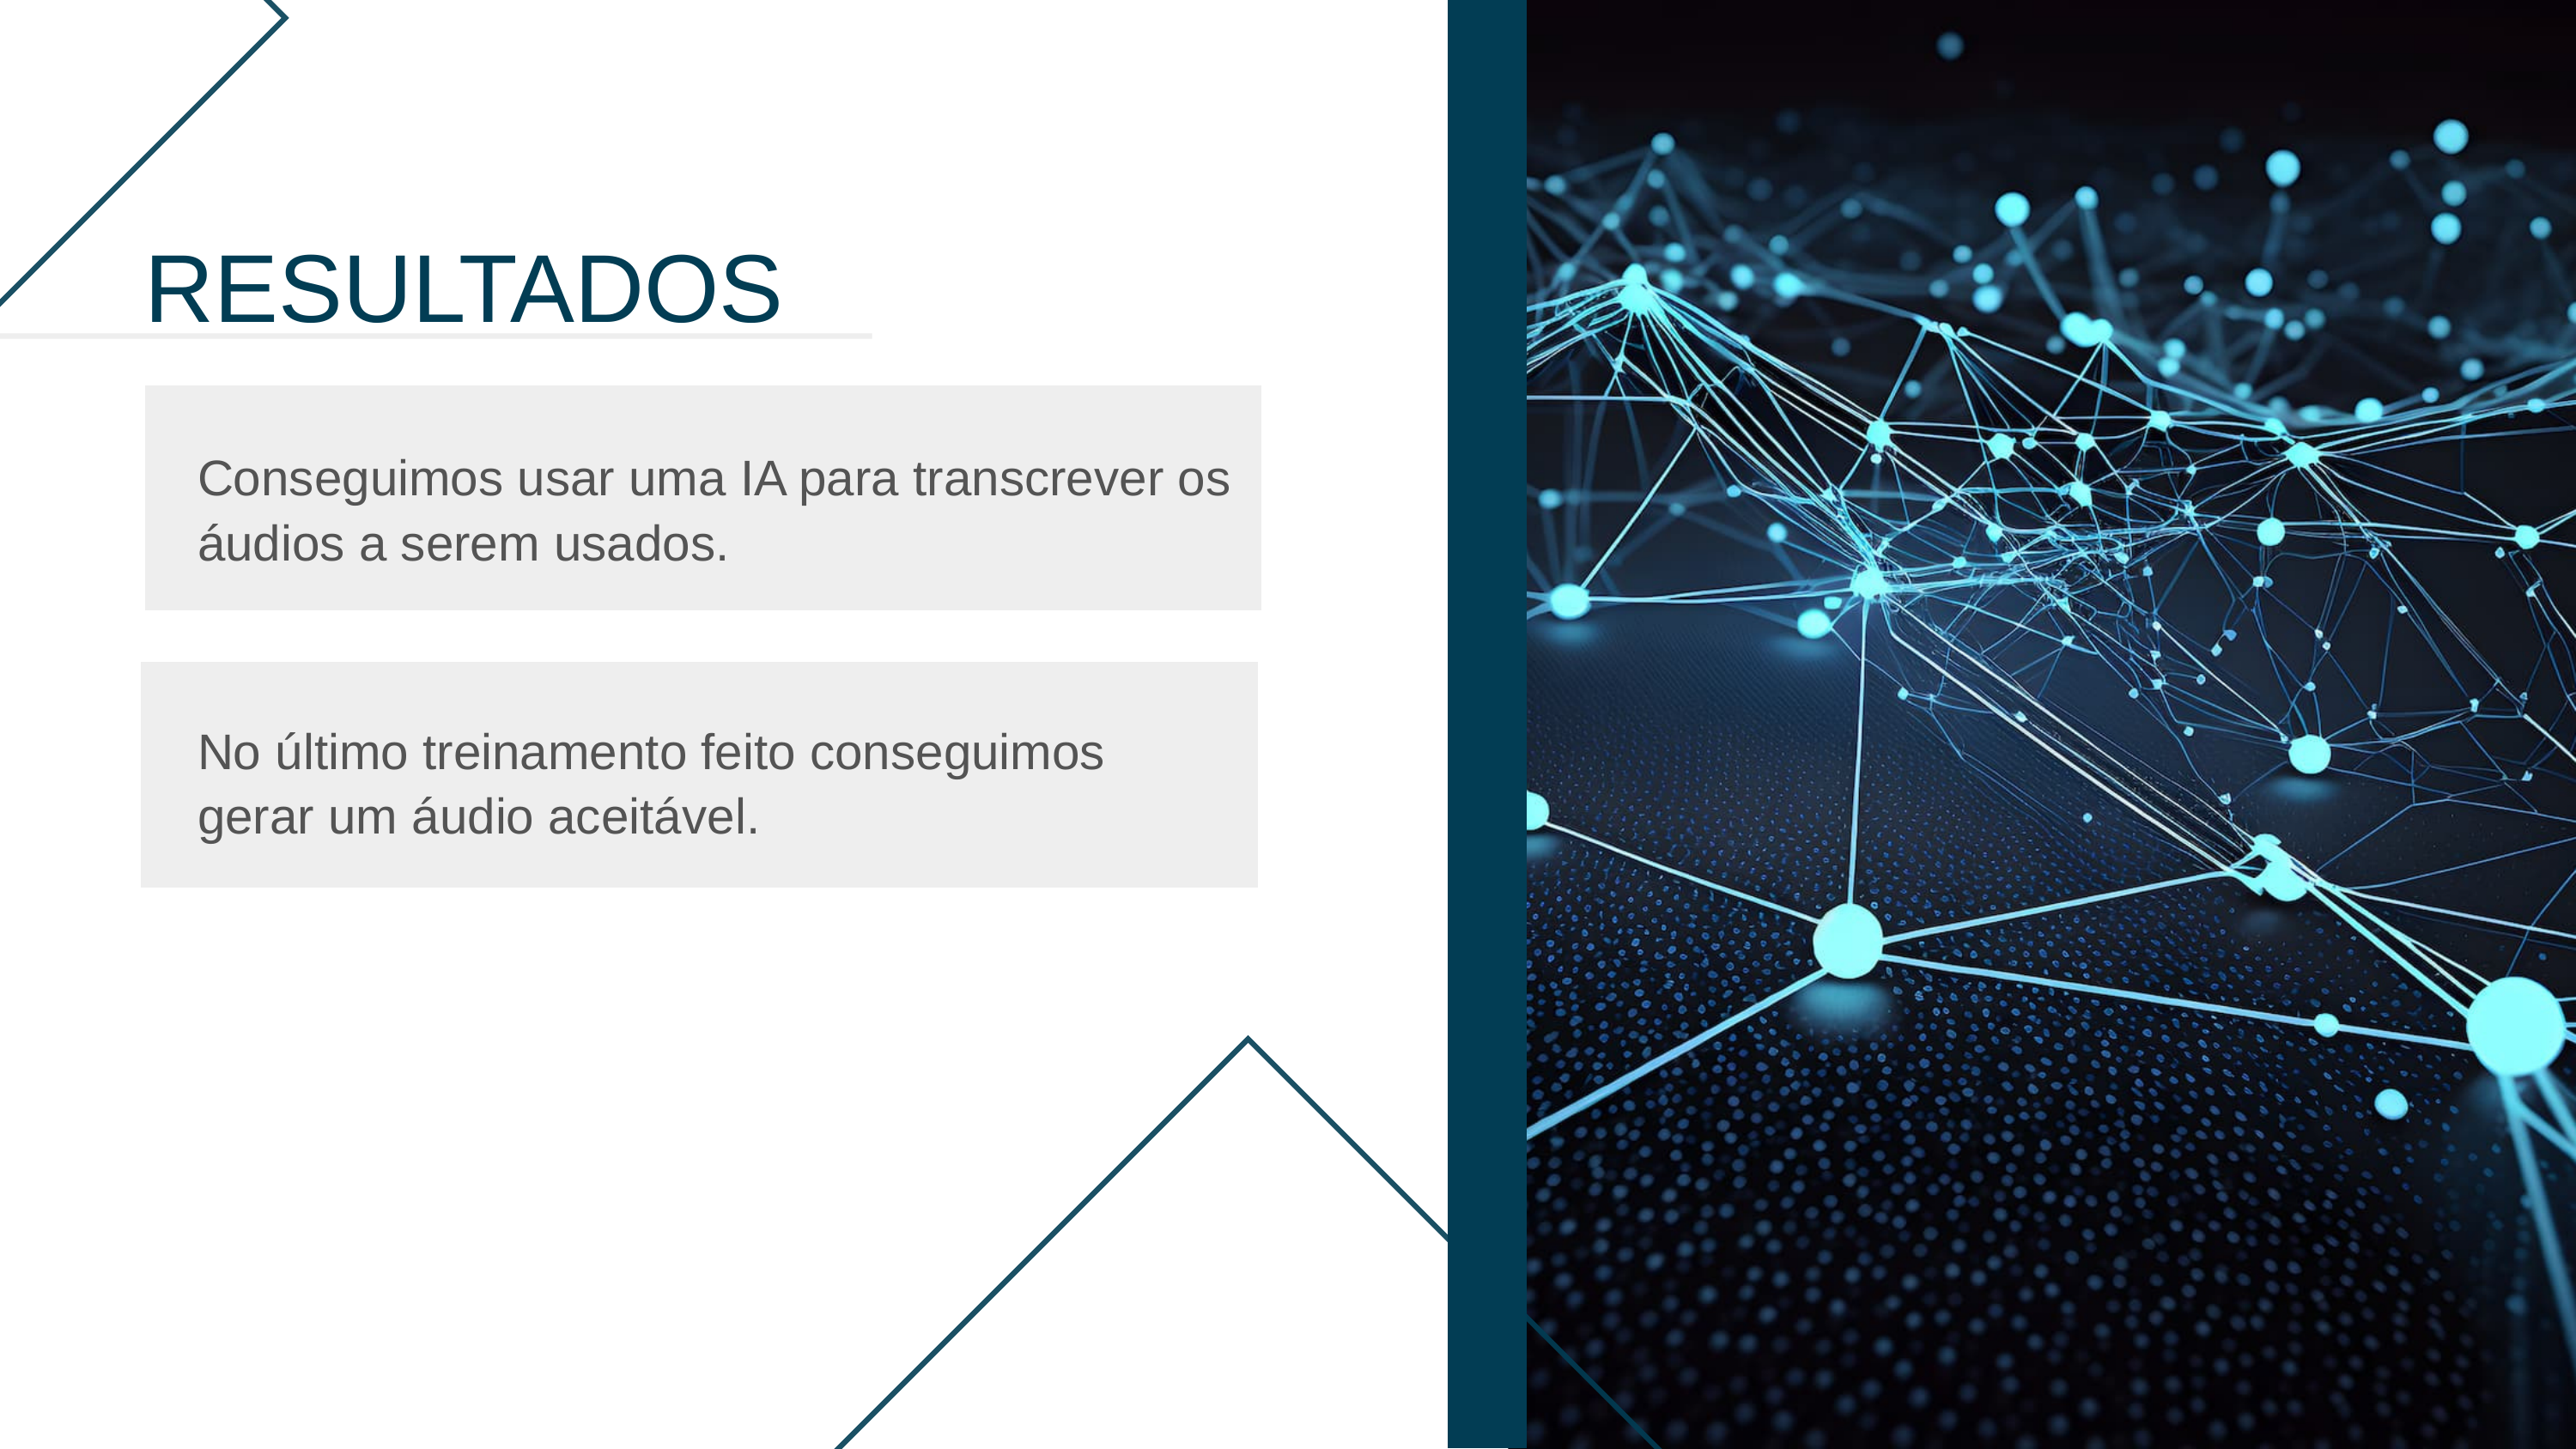

RESULTADOS

Conseguimos usar uma IA para transcrever os áudios a serem usados.

No último treinamento feito conseguimos gerar um áudio aceitável.